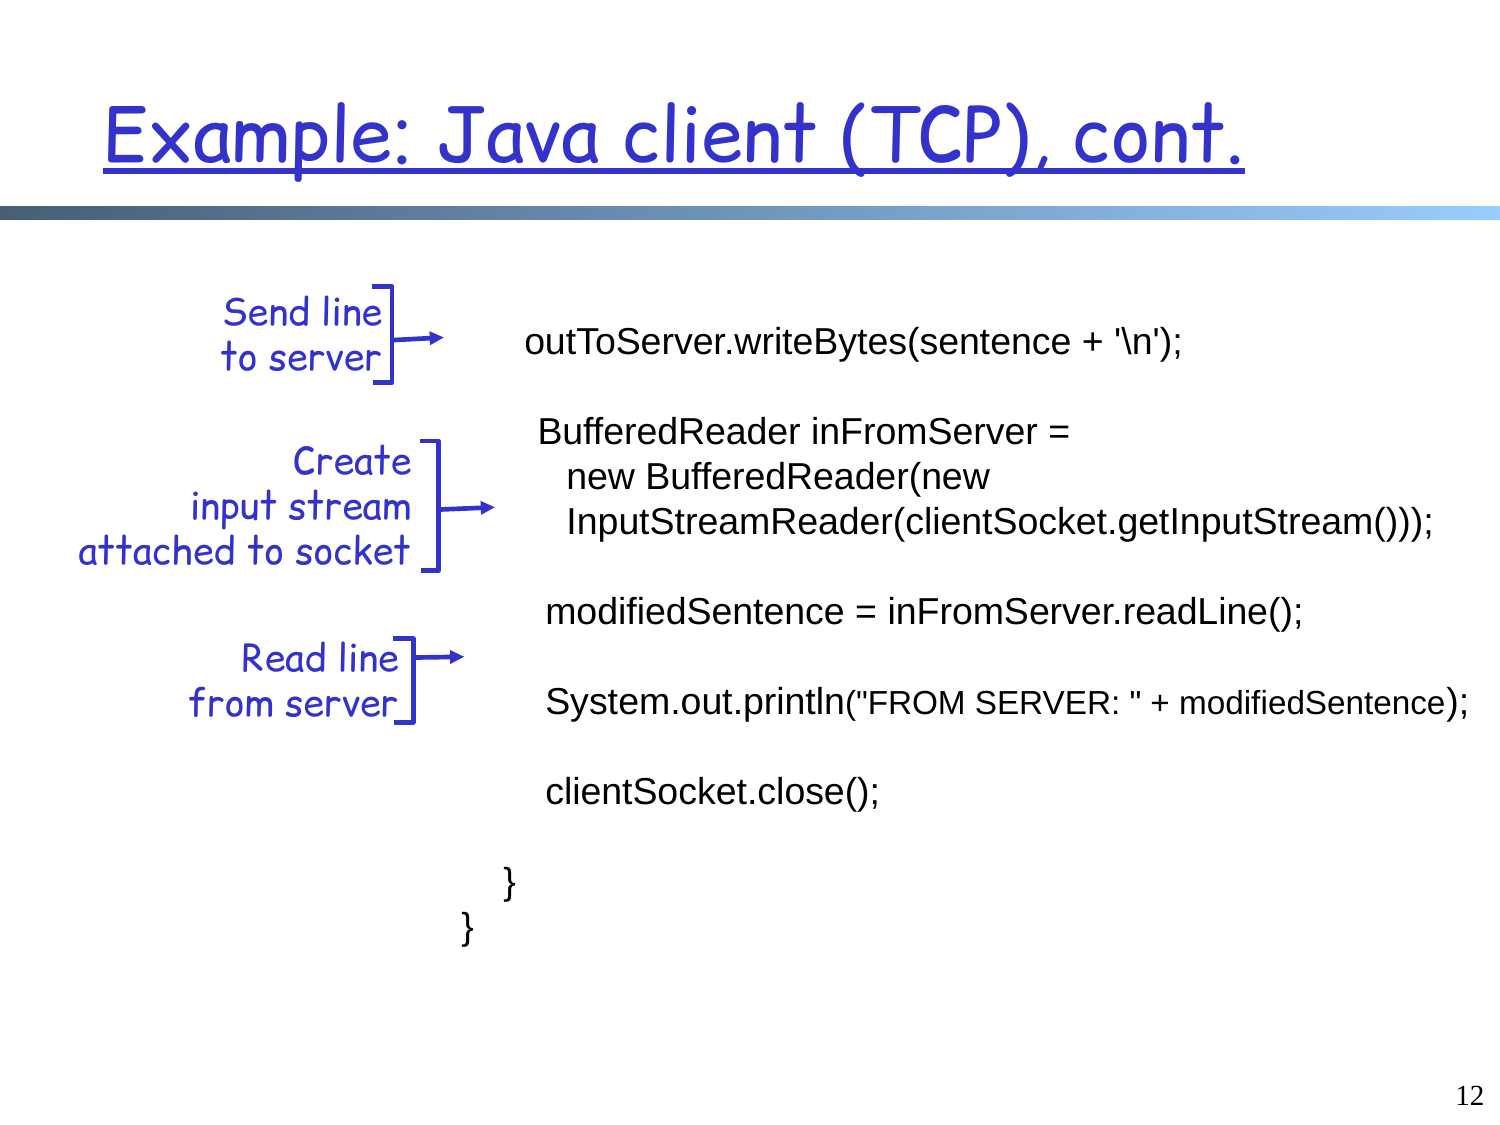

# Example: Java client (TCP), cont.
Send line
to server

      outToServer.writeBytes(sentence + '\n');
        BufferedReader inFromServer =
          new BufferedReader(new
          InputStreamReader(clientSocket.getInputStream()));

        modifiedSentence = inFromServer.readLine();

        System.out.println("FROM SERVER: " + modifiedSentence);

        clientSocket.close();

    }
}
Create
input stream
attached to socket

Read line
from server

12